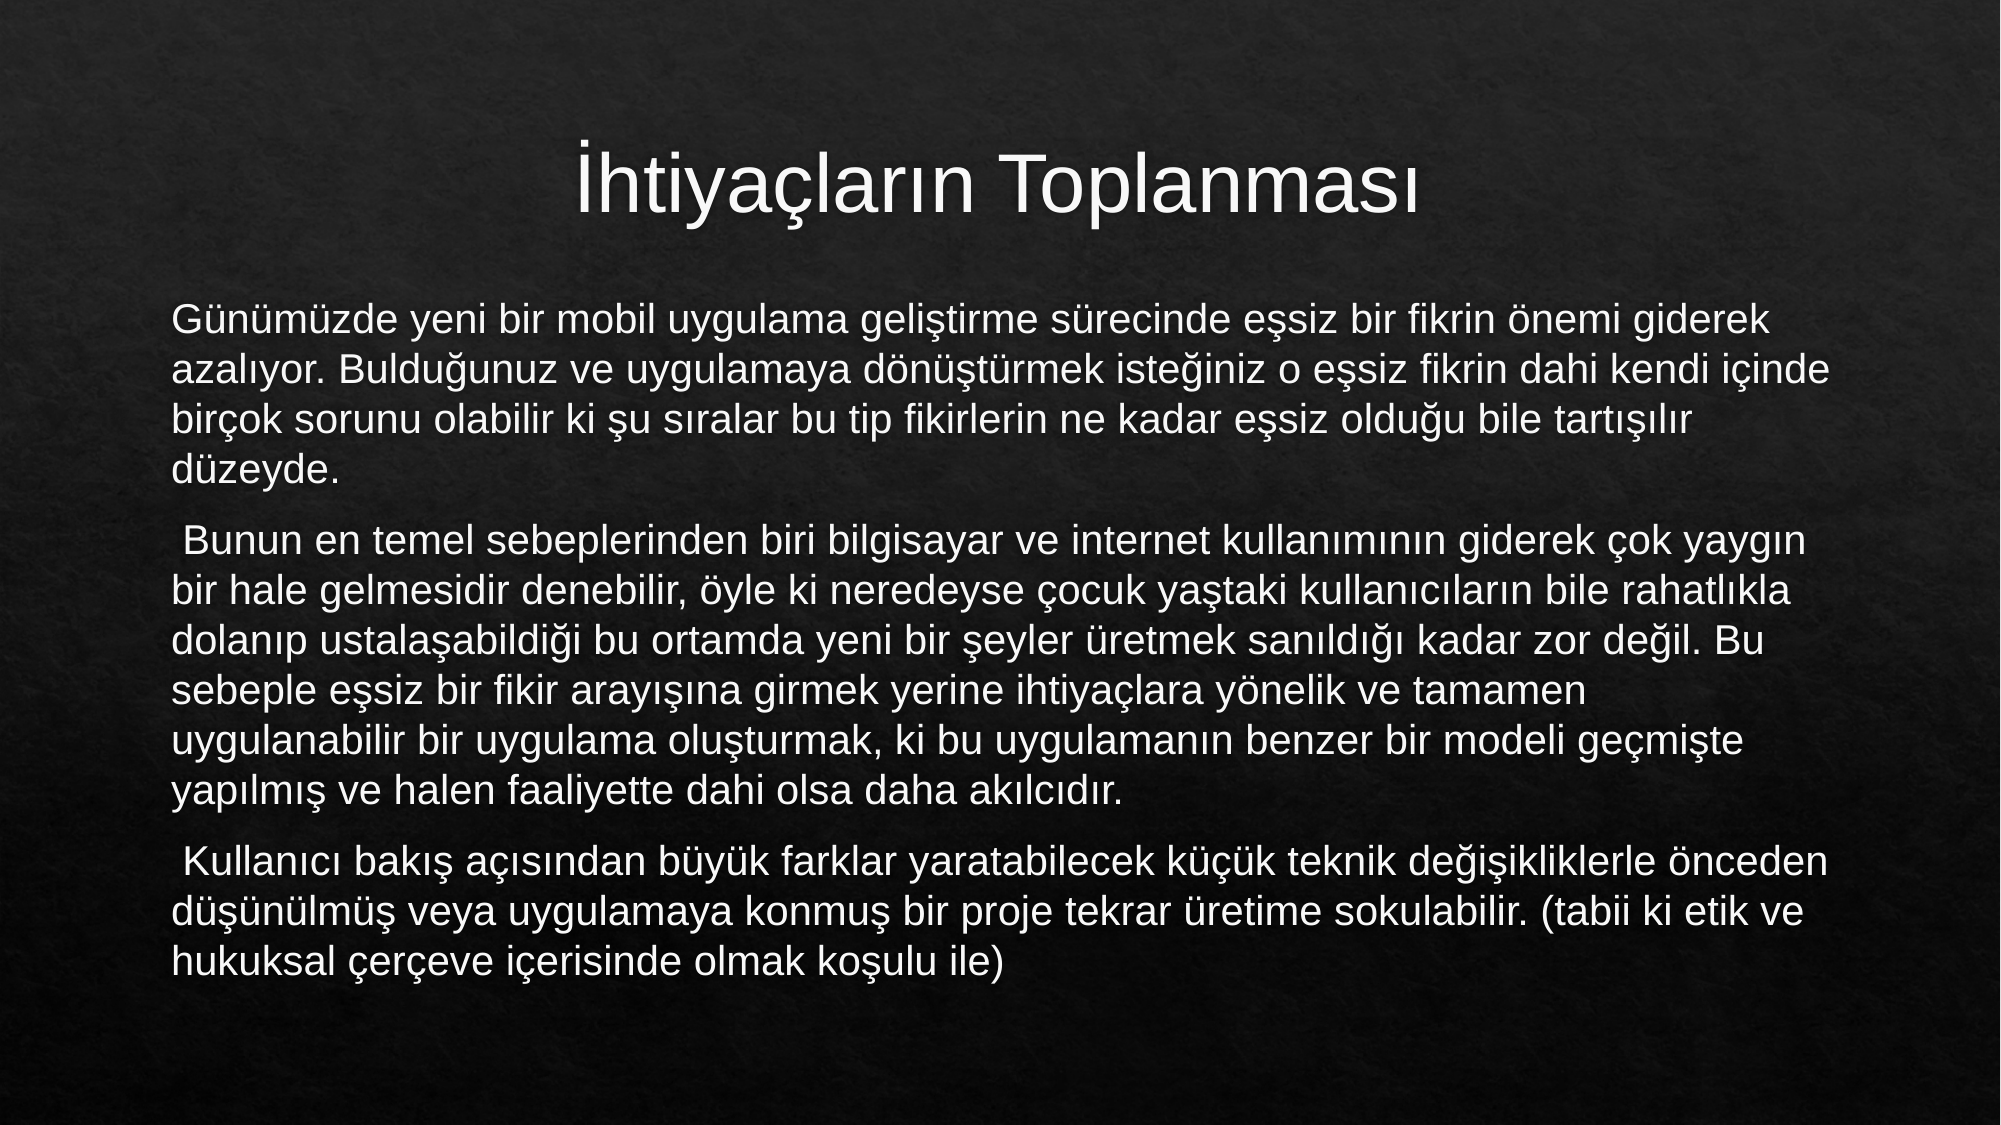

# İhtiyaçların Toplanması
Günümüzde yeni bir mobil uygulama geliştirme sürecinde eşsiz bir fikrin önemi giderek azalıyor. Bulduğunuz ve uygulamaya dönüştürmek isteğiniz o eşsiz fikrin dahi kendi içinde birçok sorunu olabilir ki şu sıralar bu tip fikirlerin ne kadar eşsiz olduğu bile tartışılır düzeyde.
 Bunun en temel sebeplerinden biri bilgisayar ve internet kullanımının giderek çok yaygın bir hale gelmesidir denebilir, öyle ki neredeyse çocuk yaştaki kullanıcıların bile rahatlıkla dolanıp ustalaşabildiği bu ortamda yeni bir şeyler üretmek sanıldığı kadar zor değil. Bu sebeple eşsiz bir fikir arayışına girmek yerine ihtiyaçlara yönelik ve tamamen uygulanabilir bir uygulama oluşturmak, ki bu uygulamanın benzer bir modeli geçmişte yapılmış ve halen faaliyette dahi olsa daha akılcıdır.
 Kullanıcı bakış açısından büyük farklar yaratabilecek küçük teknik değişikliklerle önceden düşünülmüş veya uygulamaya konmuş bir proje tekrar üretime sokulabilir. (tabii ki etik ve hukuksal çerçeve içerisinde olmak koşulu ile)